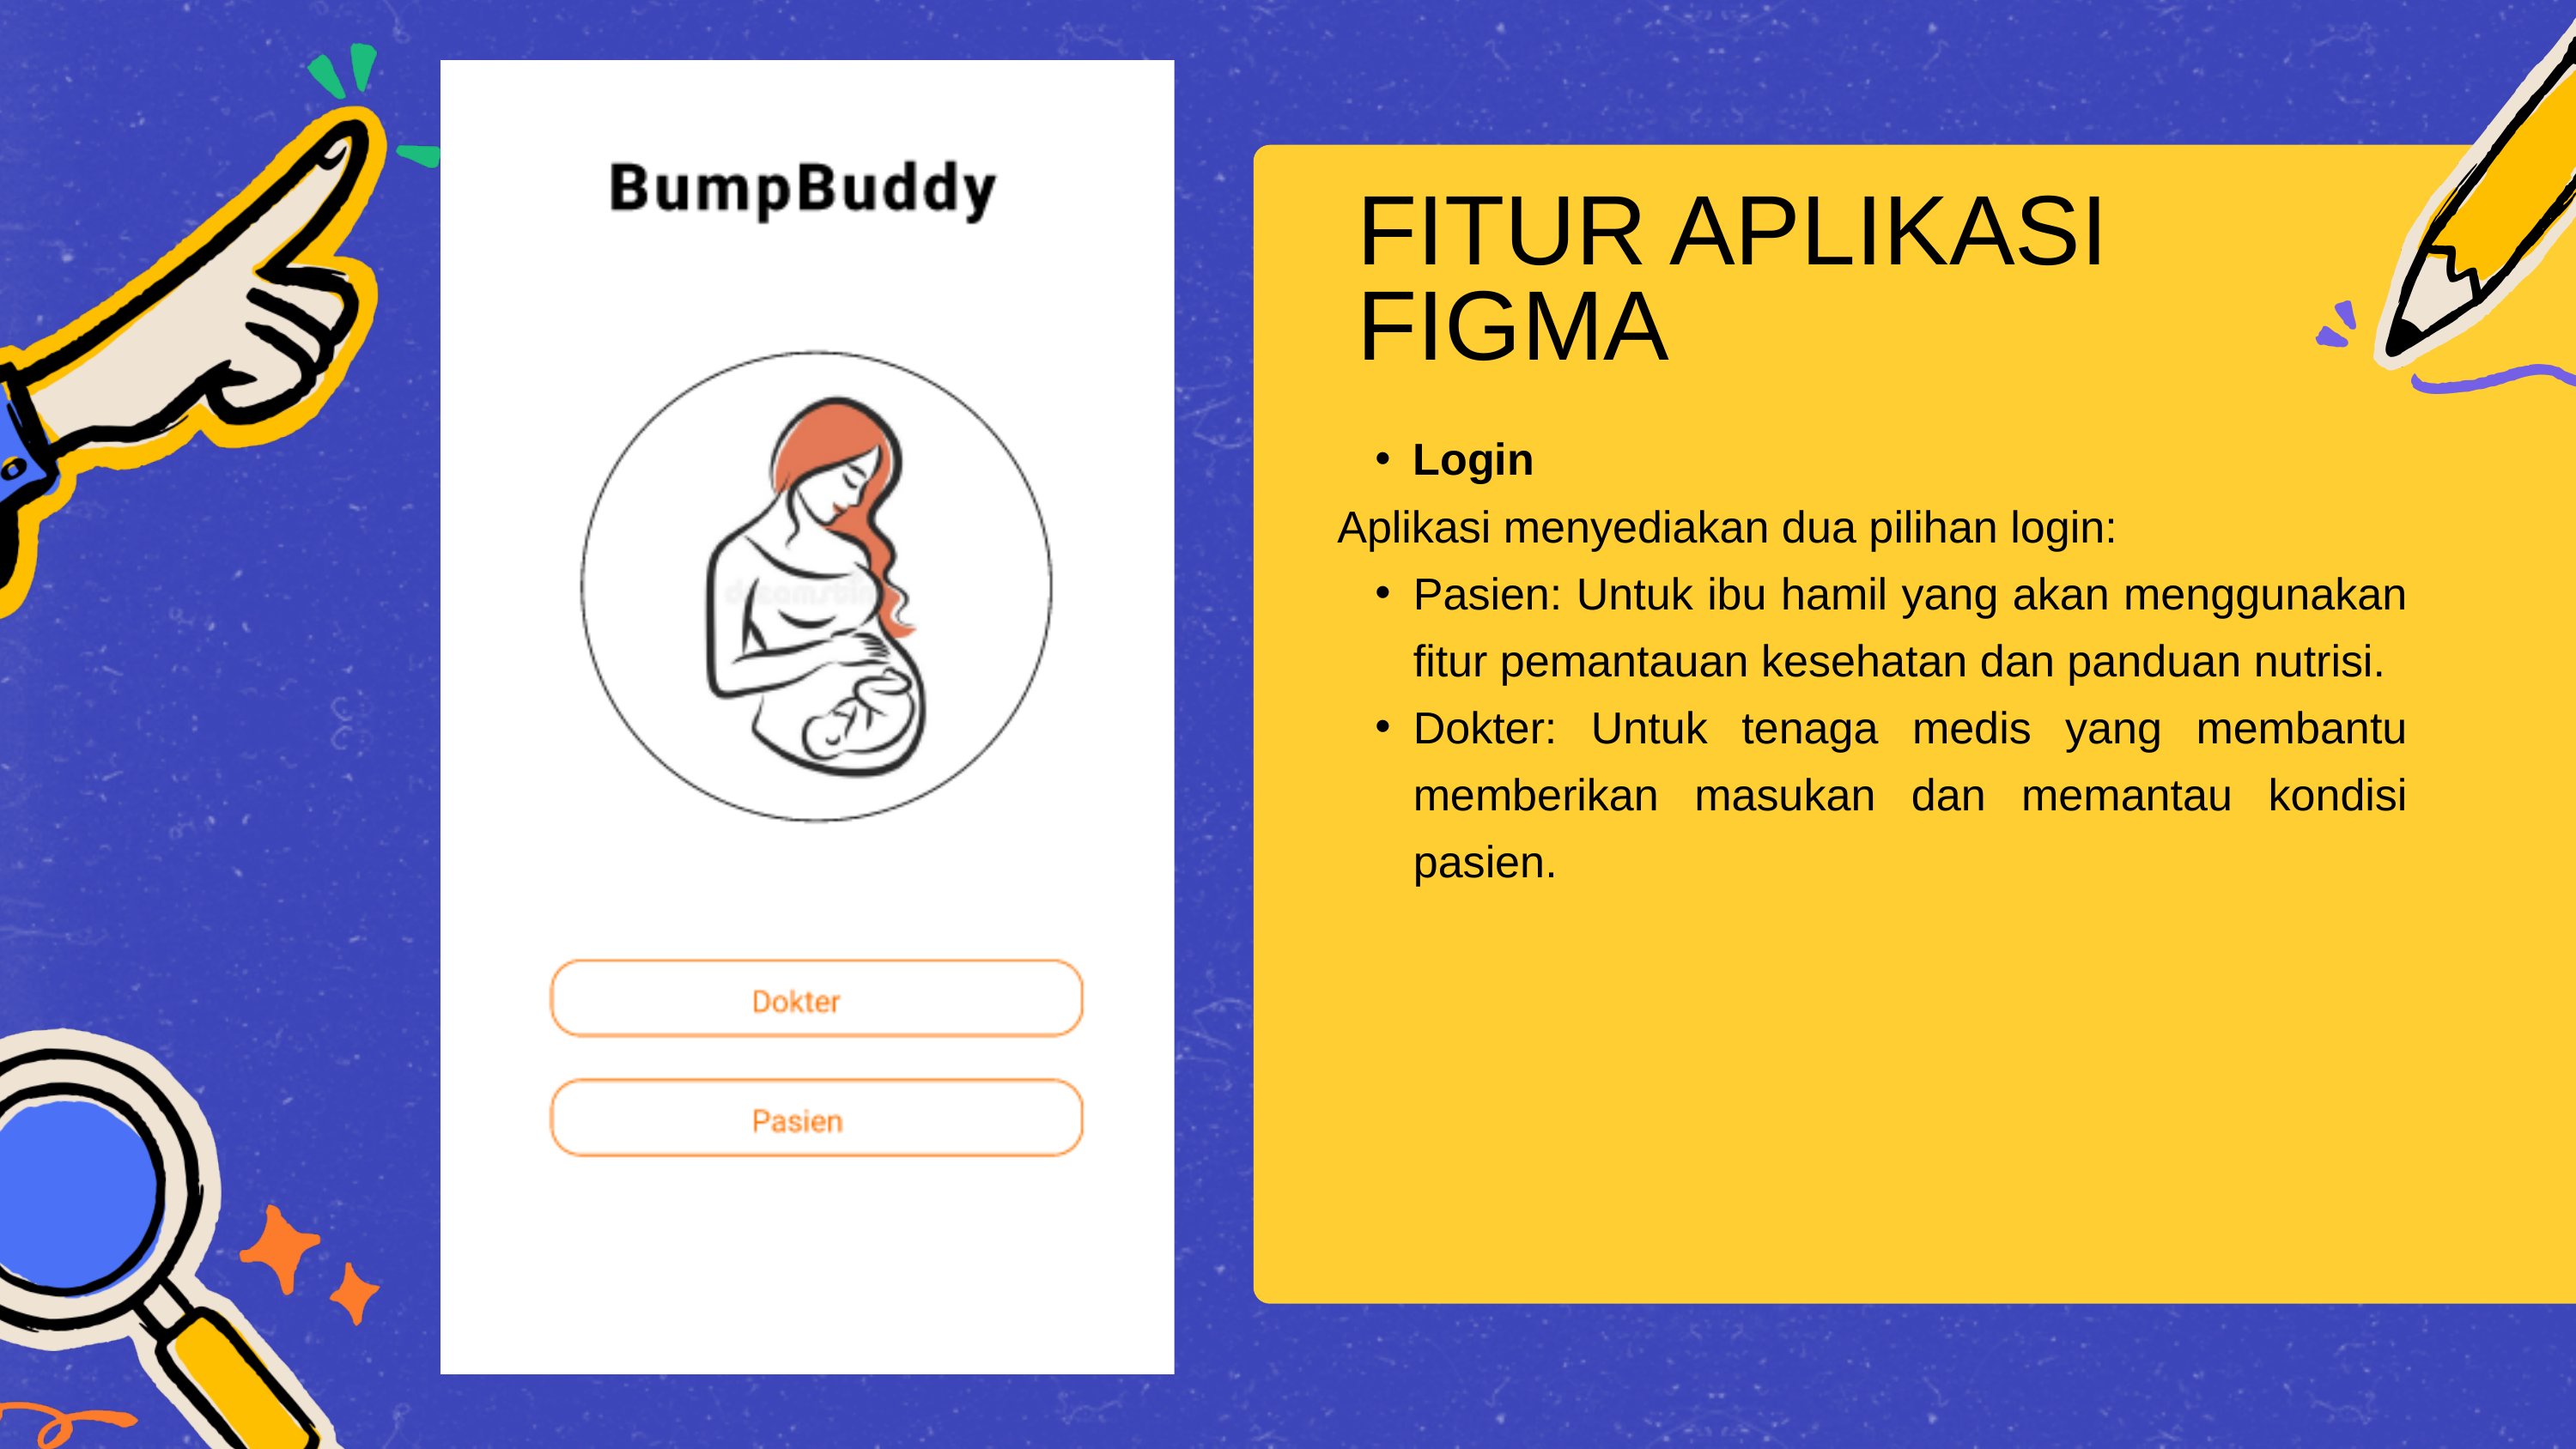

FITUR APLIKASI FIGMA
Login
Aplikasi menyediakan dua pilihan login:
Pasien: Untuk ibu hamil yang akan menggunakan fitur pemantauan kesehatan dan panduan nutrisi.
Dokter: Untuk tenaga medis yang membantu memberikan masukan dan memantau kondisi pasien.